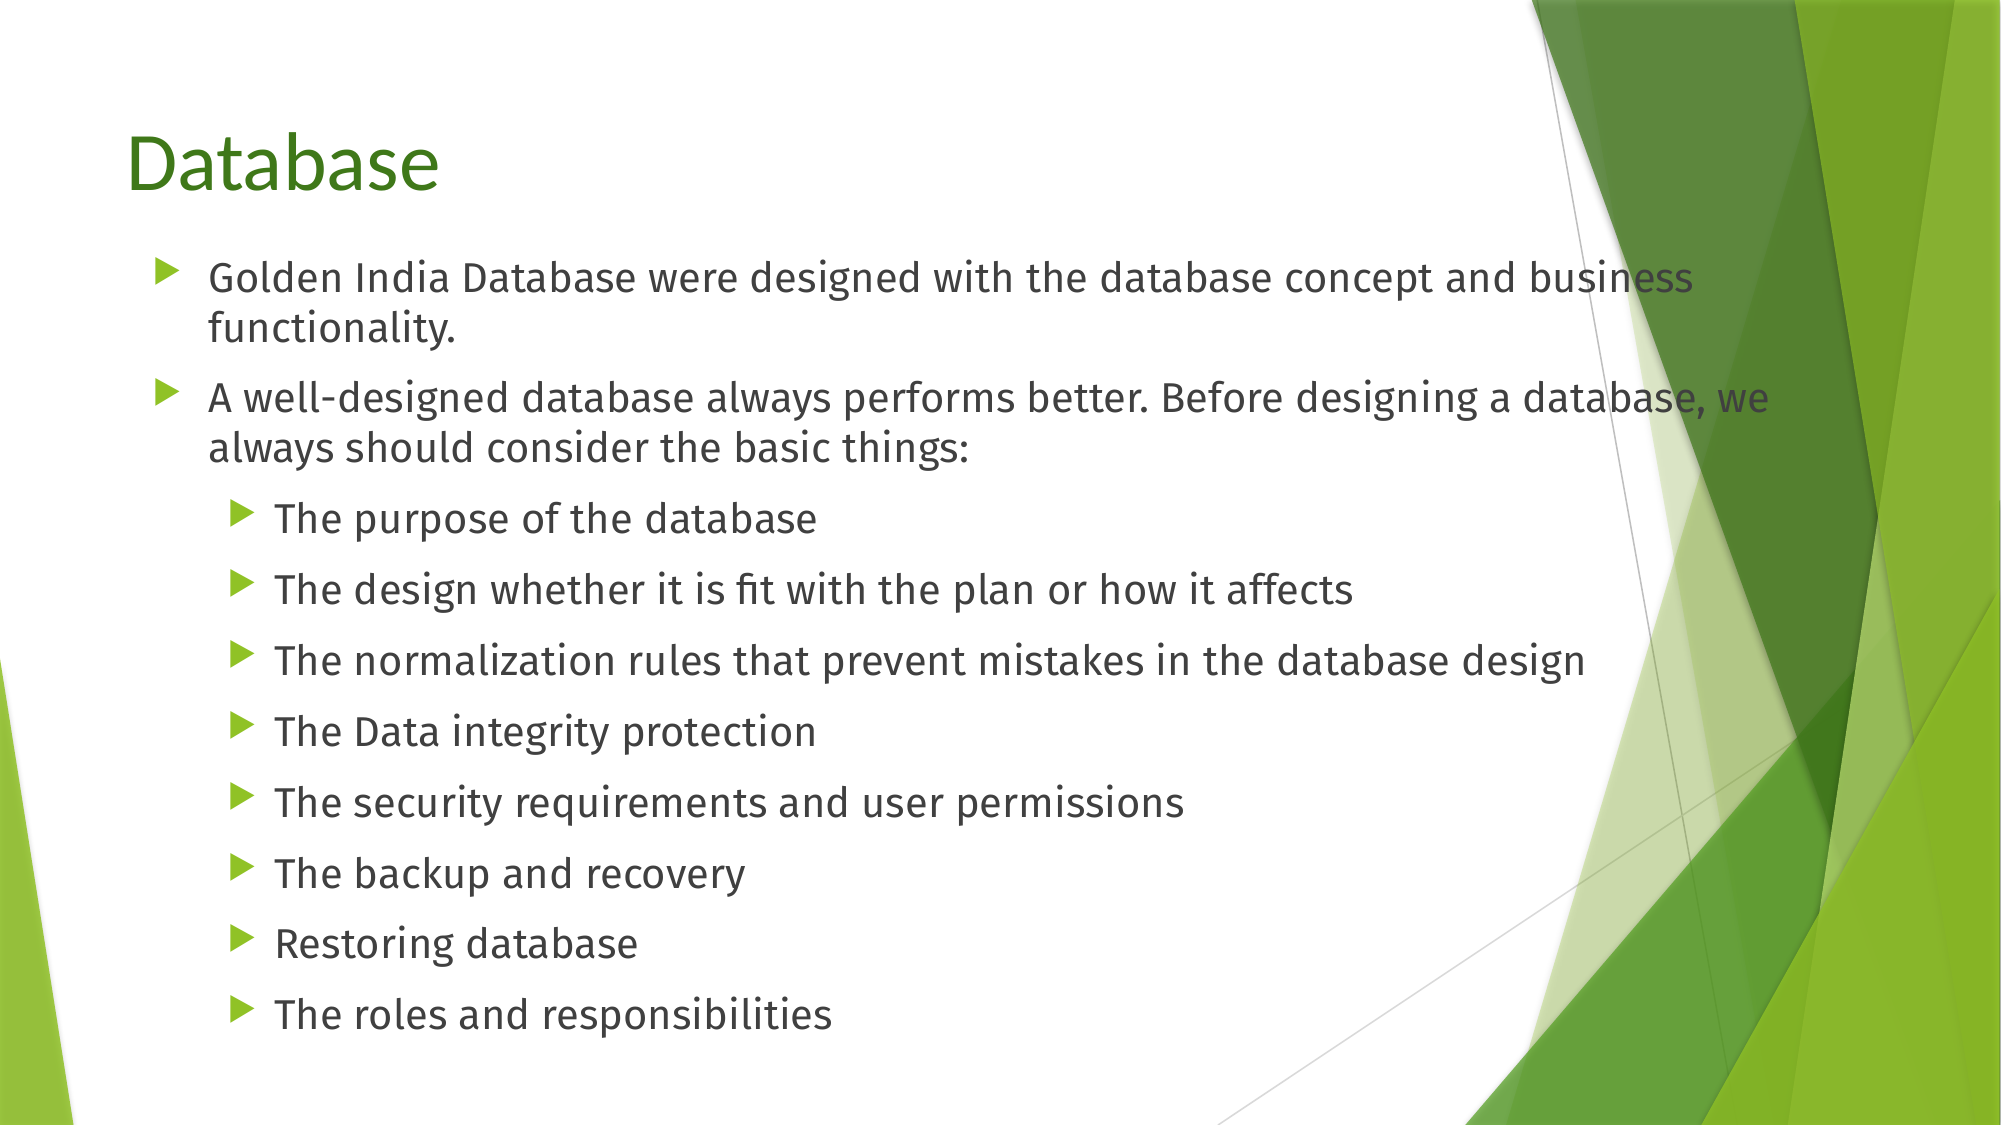

# Database
Golden India Database were designed with the database concept and business functionality.
A well-designed database always performs better. Before designing a database, we always should consider the basic things:
The purpose of the database
The design whether it is fit with the plan or how it affects
The normalization rules that prevent mistakes in the database design
The Data integrity protection
The security requirements and user permissions
The backup and recovery
Restoring database
The roles and responsibilities